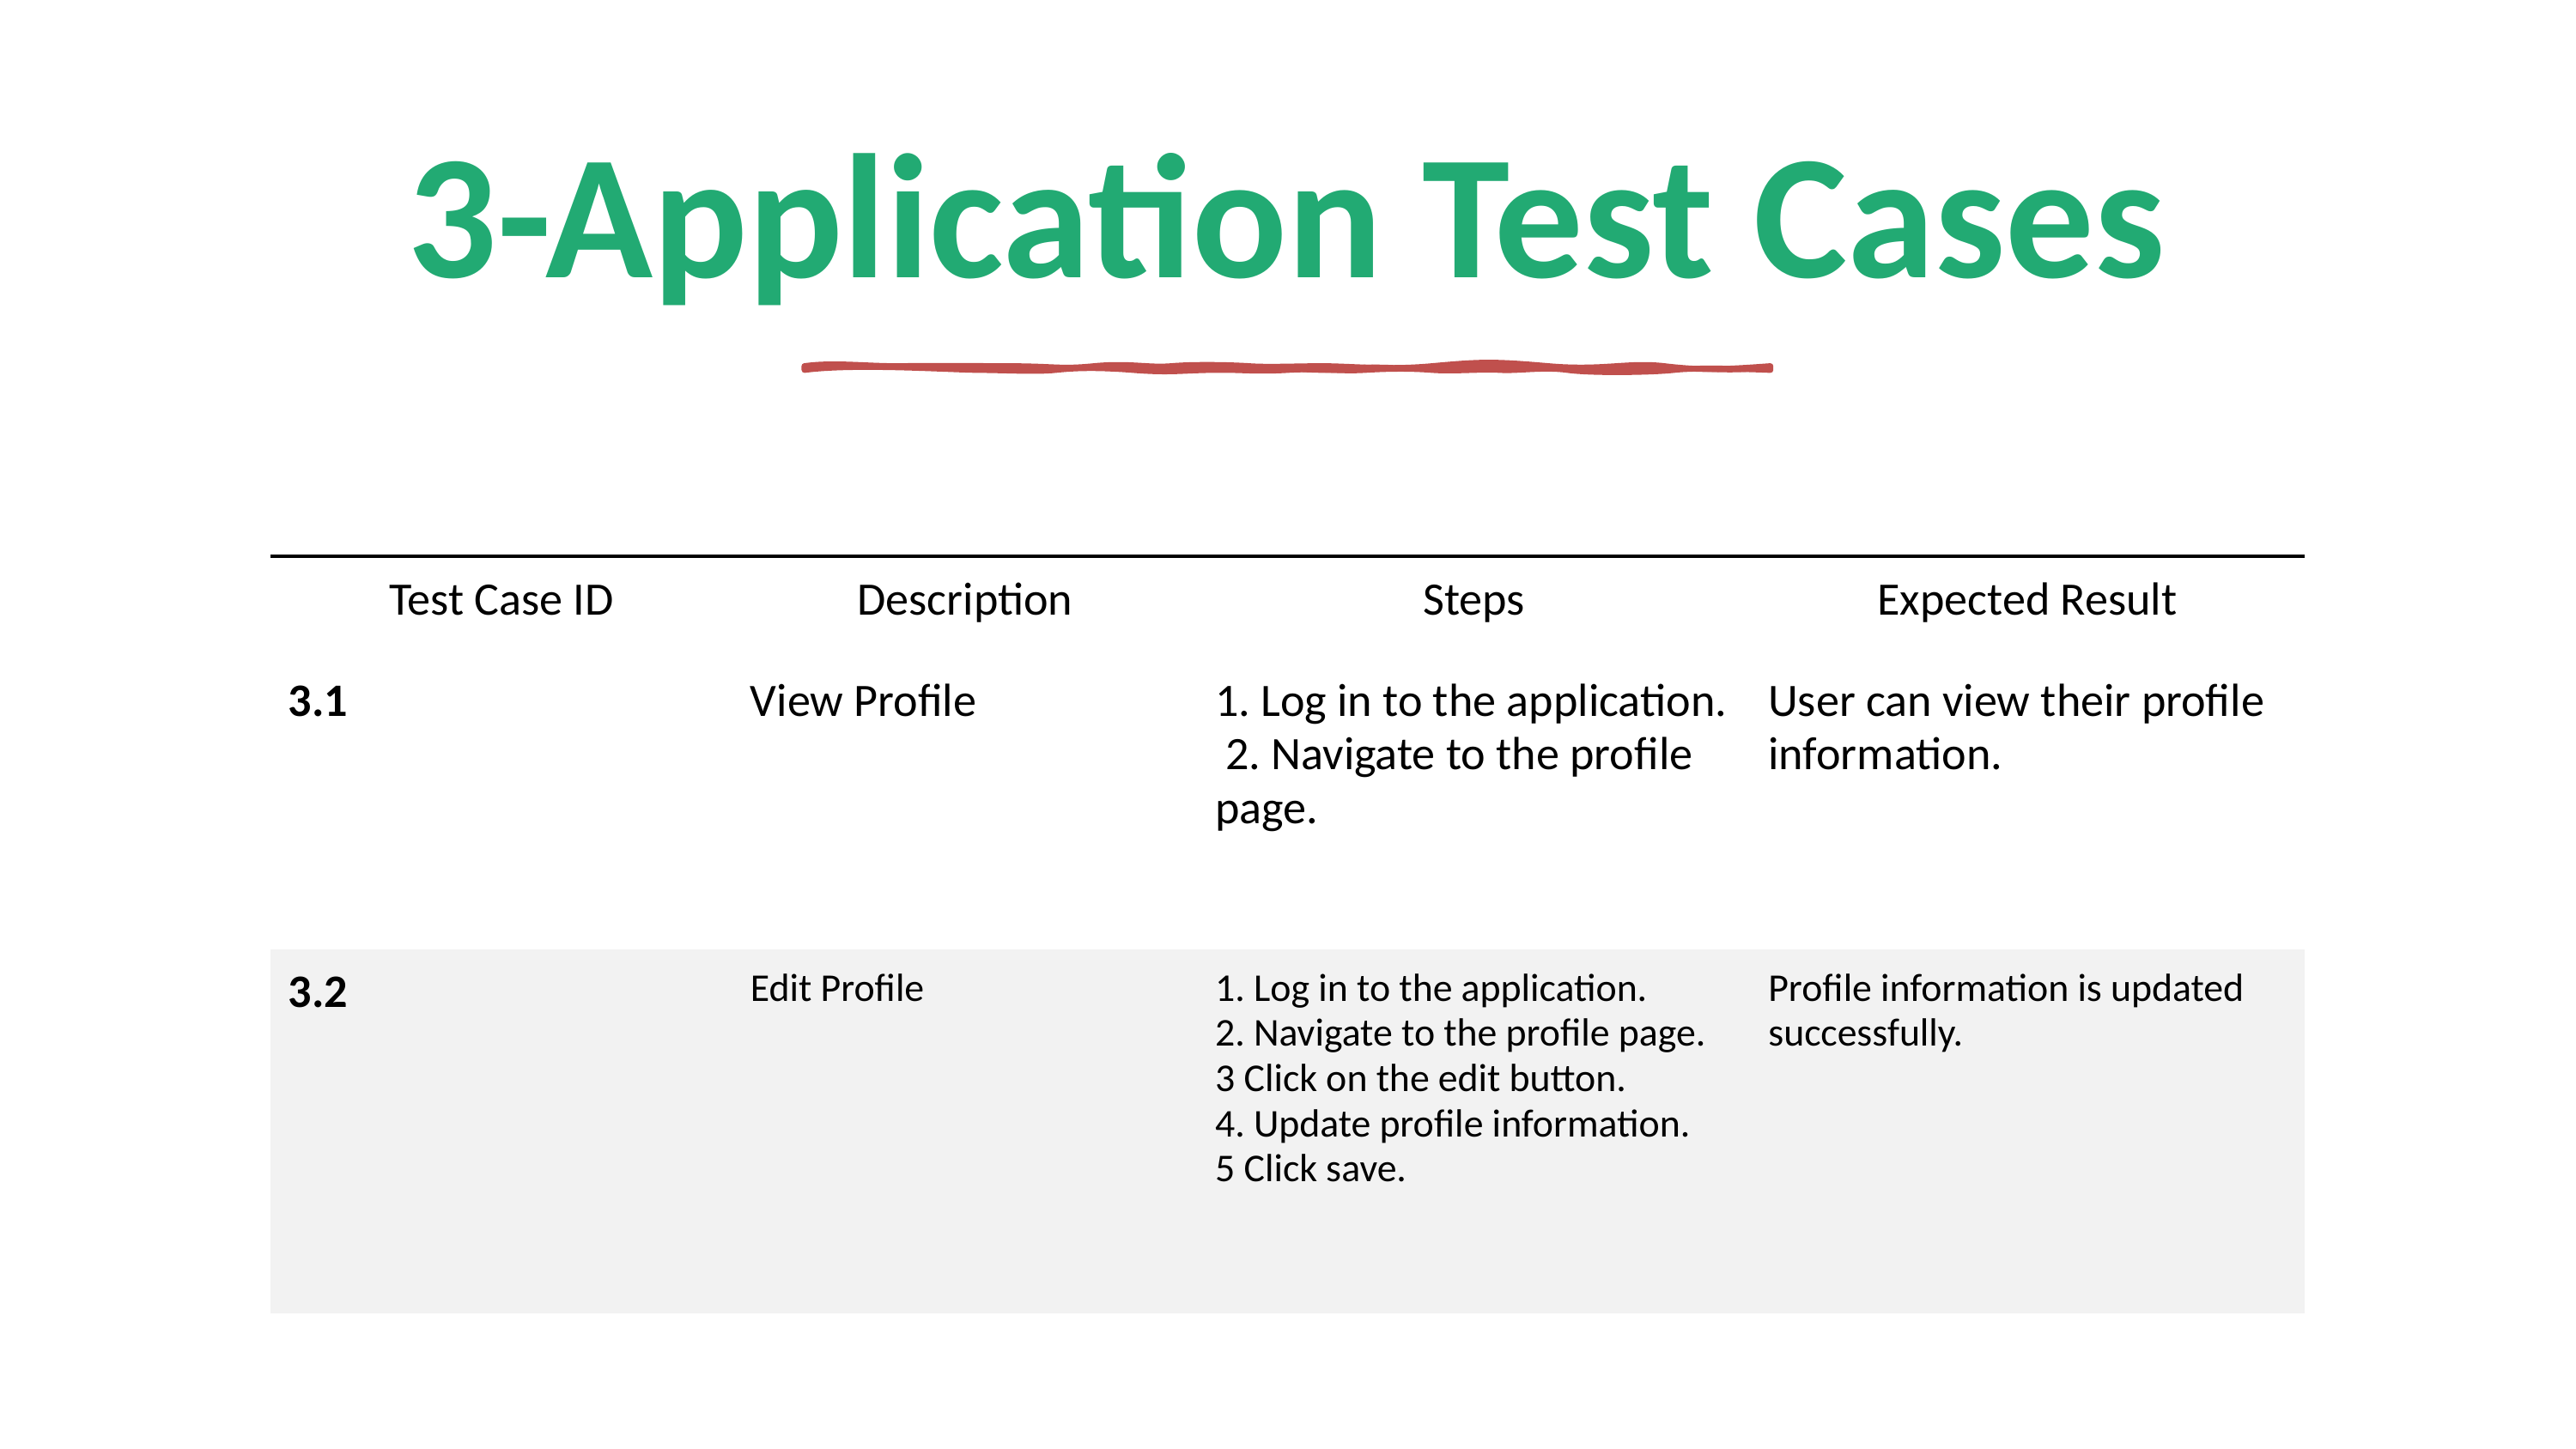

# 3-Application Test Cases

| Test Case ID | Description | Steps | Expected Result |
| --- | --- | --- | --- |
| 3.1 | View Profile | 1. Log in to the application. 2. Navigate to the profile page. | User can view their profile information. |
| 3.2 | Edit Profile | 1. Log in to the application. 2. Navigate to the profile page. 3 Click on the edit button. 4. Update profile information. 5 Click save. | Profile information is updated successfully. |